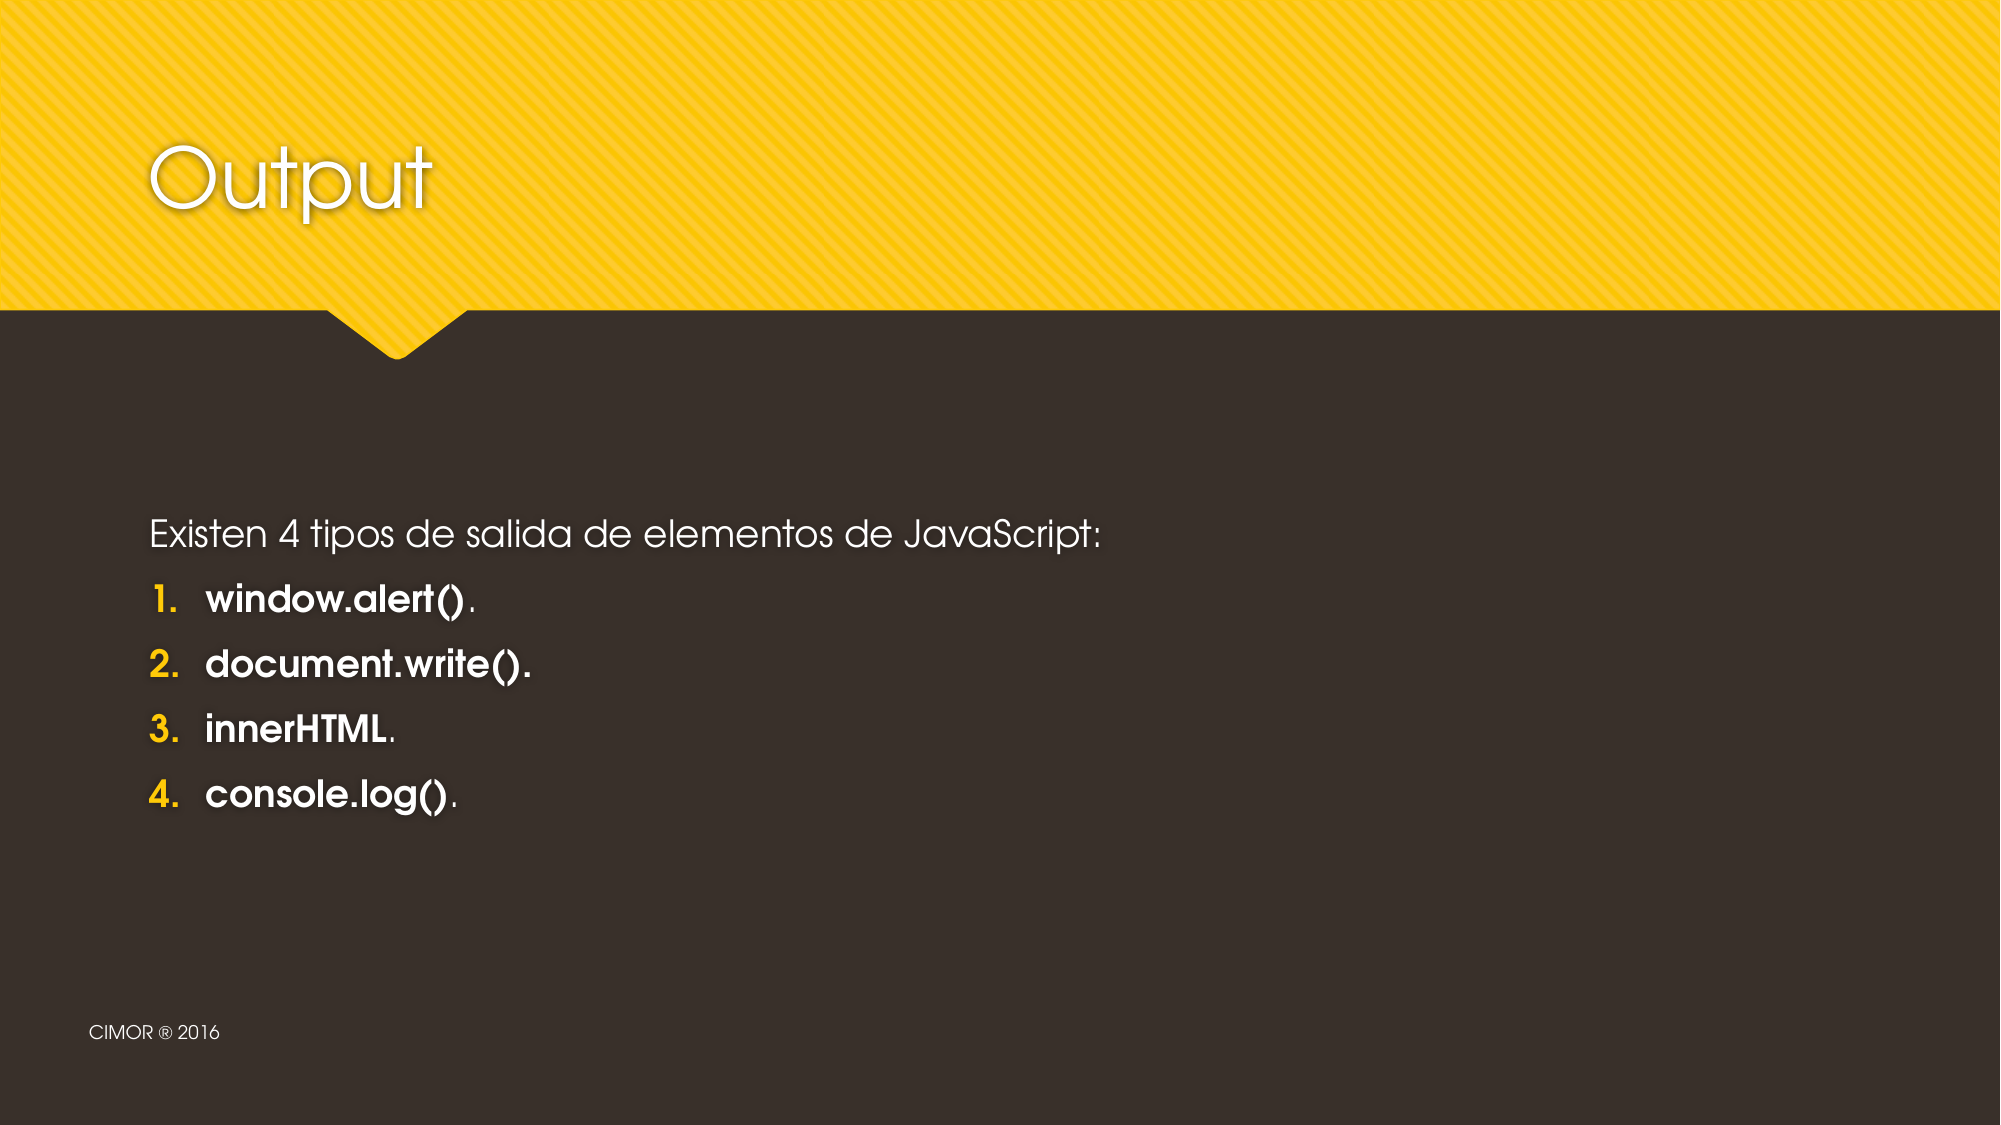

# Output
Existen 4 tipos de salida de elementos de JavaScript:
window.alert().
document.write().
innerHTML.
console.log().
CIMOR ® 2016